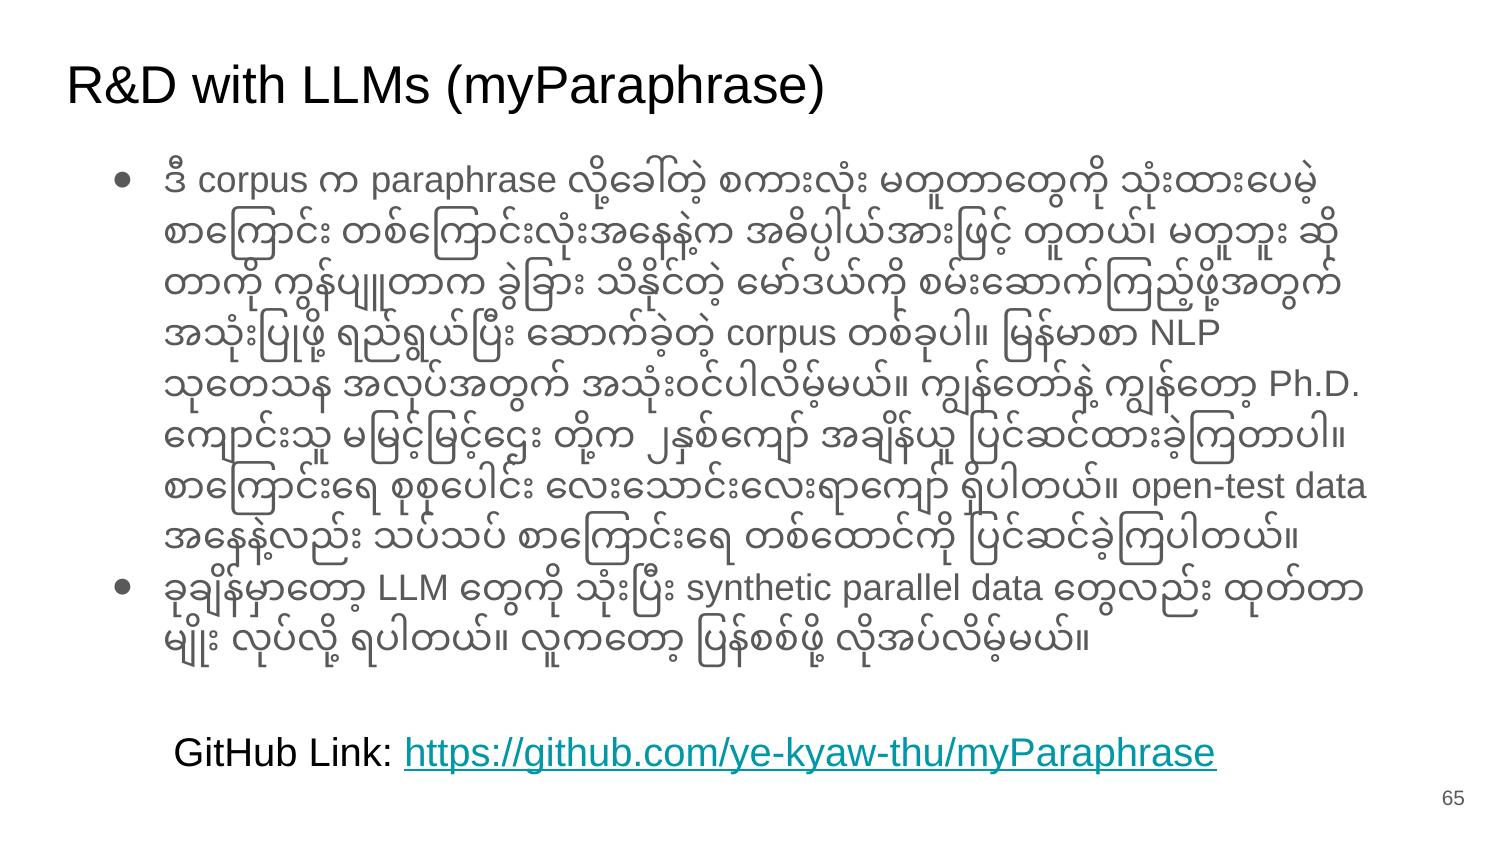

# R&D with LLMs (myParaphrase)
ဒီ corpus က paraphrase လို့ခေါ်တဲ့ စကားလုံး မတူတာတွေကို သုံးထားပေမဲ့ စာကြောင်း တစ်ကြောင်းလုံးအနေနဲ့က အဓိပ္ပါယ်အားဖြင့် တူတယ်၊ မတူဘူး ဆိုတာကို ကွန်ပျူတာက ခွဲခြား သိနိုင်တဲ့ မော်ဒယ်ကို စမ်းဆောက်ကြည့်ဖို့အတွက် အသုံးပြုဖို့ ရည်ရွယ်ပြီး ဆောက်ခဲ့တဲ့ corpus တစ်ခုပါ။ မြန်မာစာ NLP သုတေသန အလုပ်အတွက် အသုံးဝင်ပါလိမ့်မယ်။ ကျွန်တော်နဲ့ ကျွန်တော့ Ph.D. ကျောင်းသူ မမြင့်မြင့်ဌေး တို့က ၂နှစ်ကျော် အချိန်ယူ ပြင်ဆင်ထားခဲ့ကြတာပါ။ စာကြောင်းရေ စုစုပေါင်း လေးသောင်းလေးရာကျော် ရှိပါတယ်။ open-test data အနေနဲ့လည်း သပ်သပ် စာကြောင်းရေ တစ်ထောင်ကို ပြင်ဆင်ခဲ့ကြပါတယ်။
ခုချိန်မှာတော့ LLM တွေကို သုံးပြီး synthetic parallel data တွေလည်း ထုတ်တာမျိုး လုပ်လို့ ရပါတယ်။ လူကတော့ ပြန်စစ်ဖို့ လိုအပ်လိမ့်မယ်။
GitHub Link: https://github.com/ye-kyaw-thu/myParaphrase
65